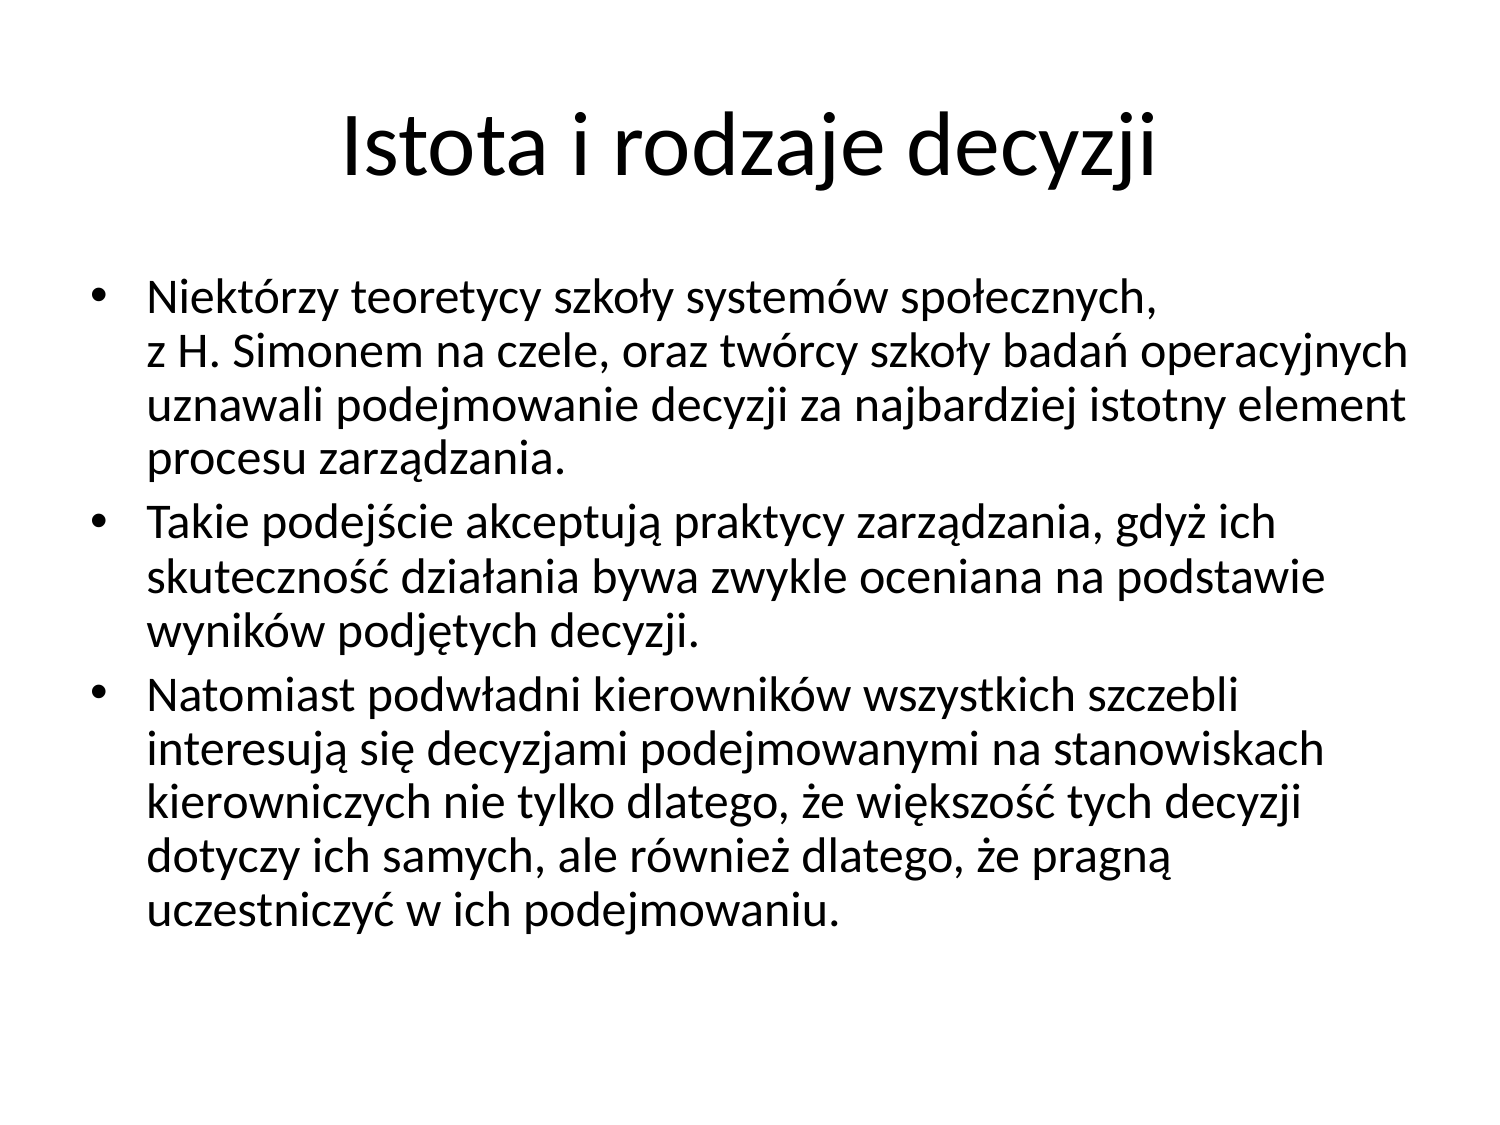

# Istota i rodzaje decyzji
Niektórzy teoretycy szkoły systemów społecznych,
z H. Simonem na czele, oraz twórcy szkoły badań operacyjnych uznawali podejmowanie decyzji za najbardziej istotny element procesu zarządzania.
Takie podejście akceptują praktycy zarządzania, gdyż ich skuteczność działania bywa zwykle oceniana na podstawie wyników podjętych decyzji.
Natomiast podwładni kierowników wszystkich szczebli interesują się decyzjami podejmowanymi na stanowiskach kierowniczych nie tylko dlatego, że większość tych decyzji dotyczy ich samych, ale również dlatego, że pragną uczestniczyć w ich podejmowaniu.